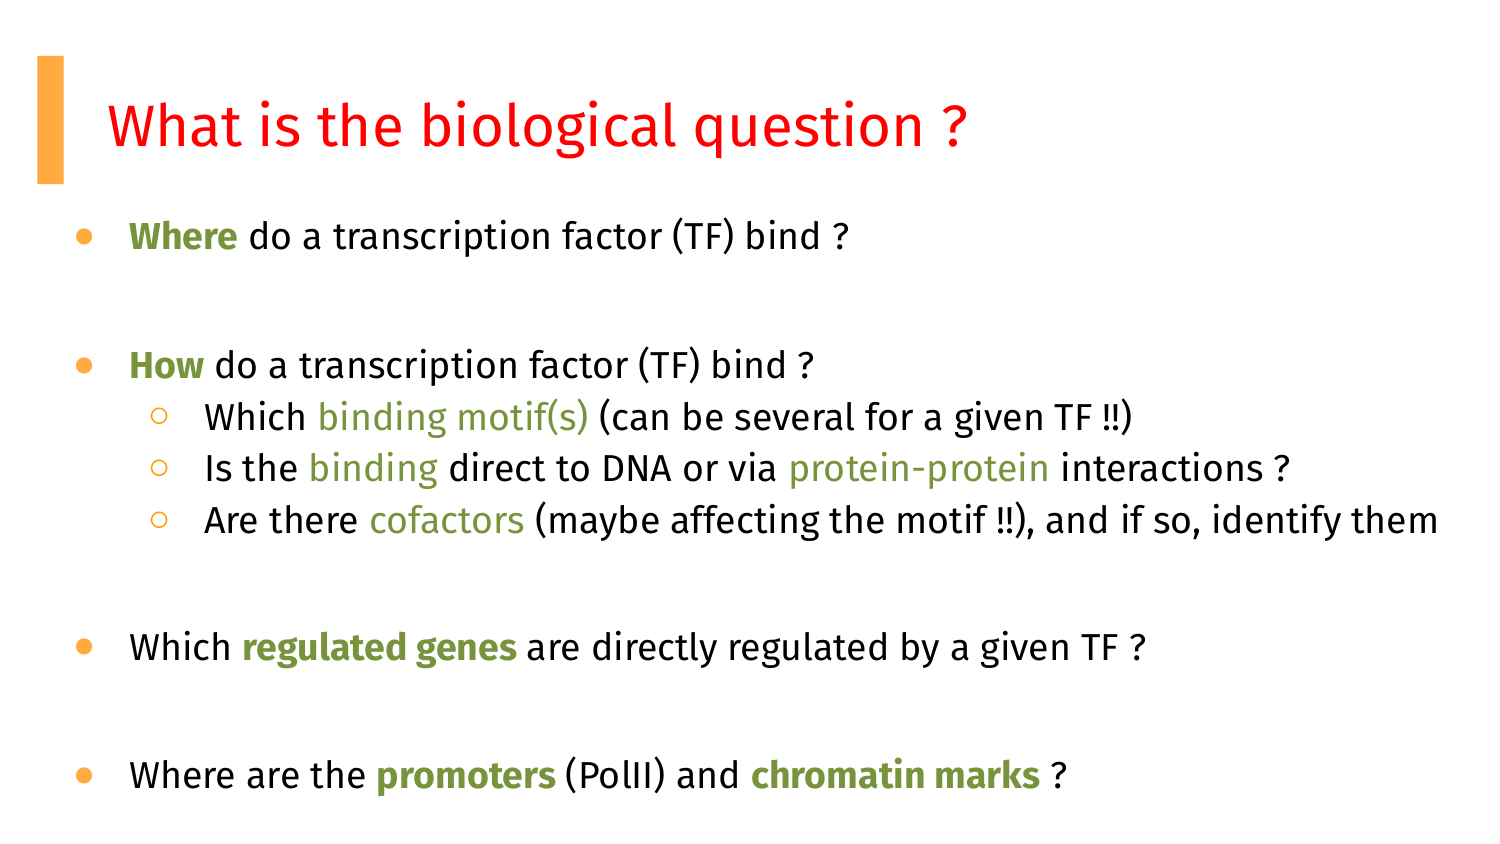

# What is the biological question ?
Where do a transcription factor (TF) bind ?

How do a transcription factor (TF) bind ?
Which binding motif(s) (can be several for a given TF !!)
Is the binding direct to DNA or via protein-protein interactions ?
Are there cofactors (maybe affecting the motif !!), and if so, identify them

Which regulated genes are directly regulated by a given TF ?

Where are the promoters (PolII) and chromatin marks ?